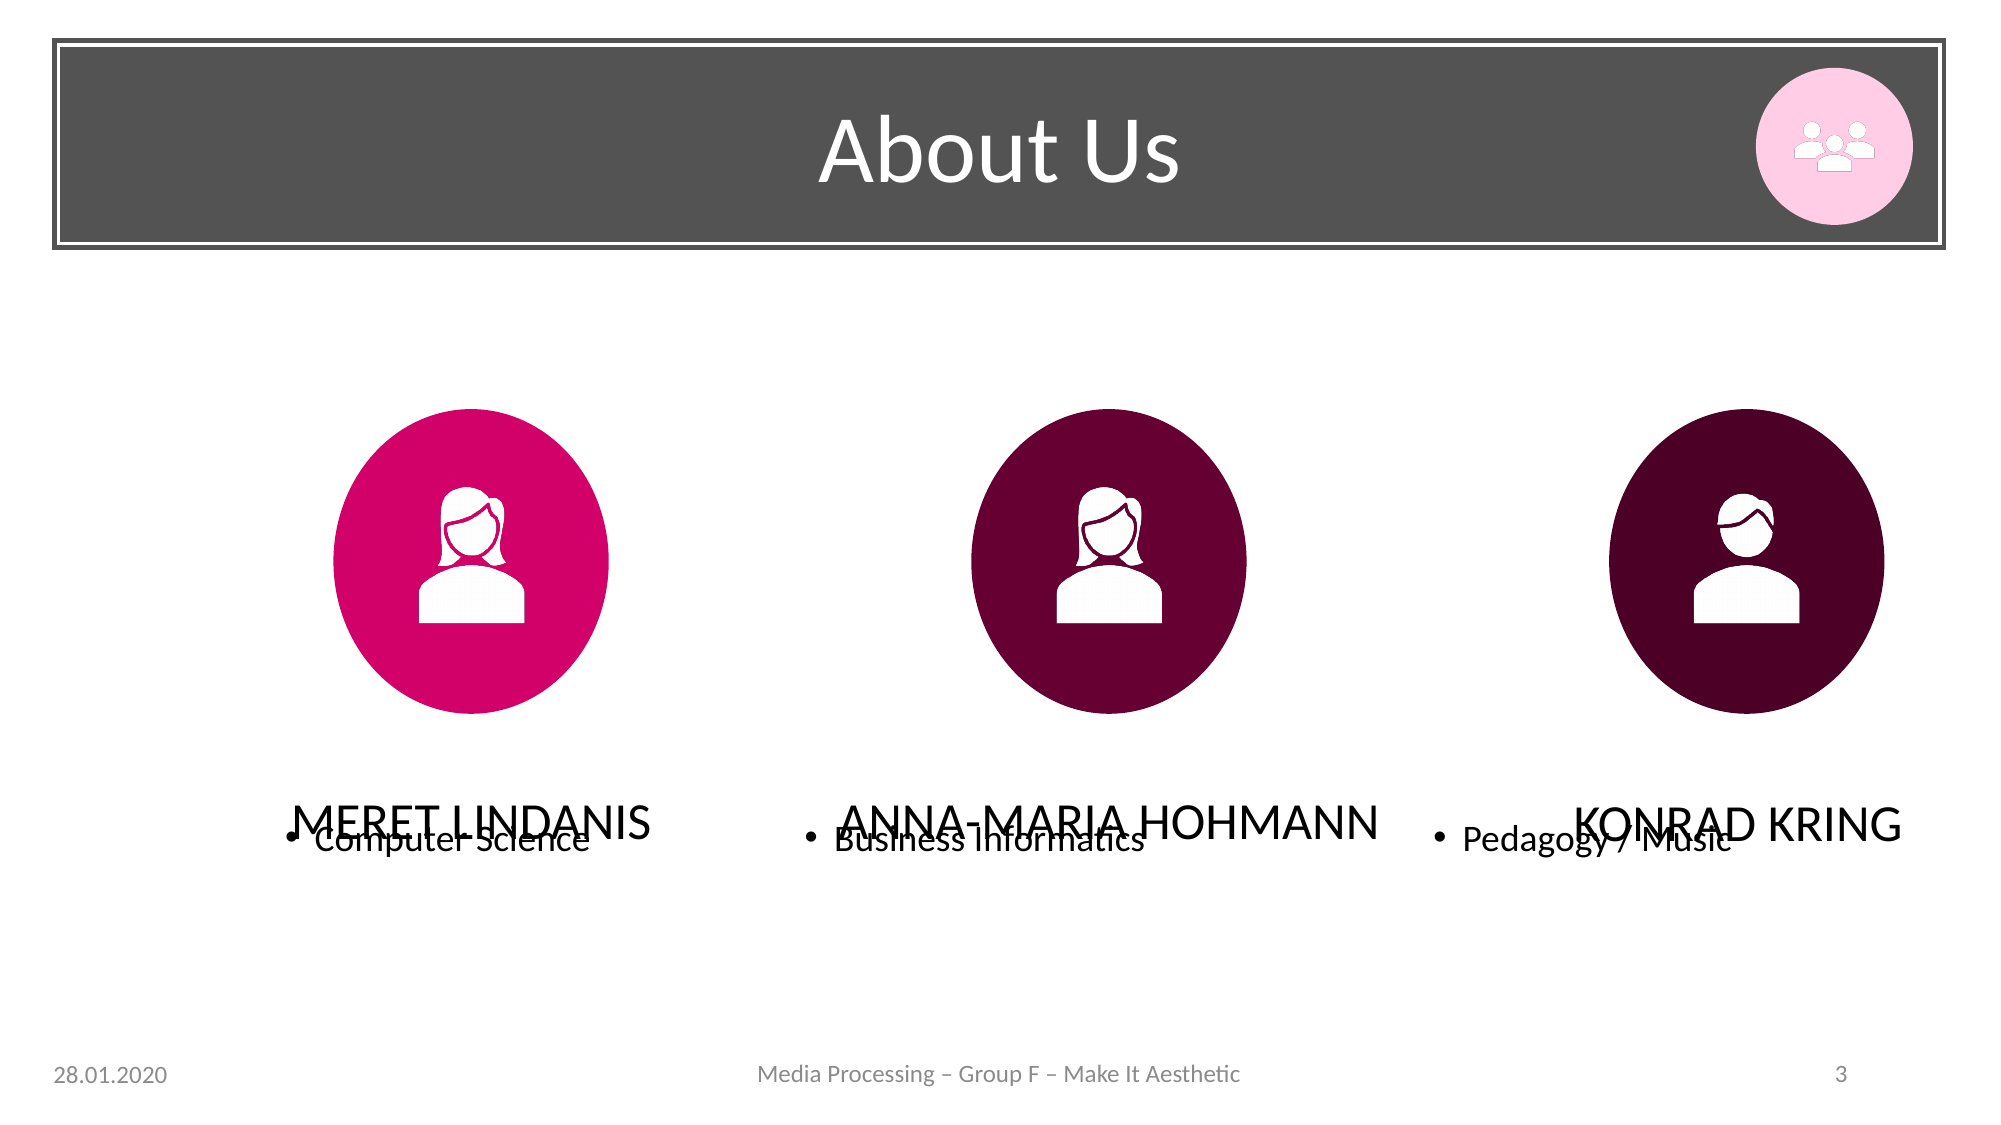

About Us
About Us

About Us

Meret Lindanis
Anna-Maria Hohmann
Konrad kring
Computer Science
Business Informatics
Pedagogy / Music
Media Processing – Group F – Make It Aesthetic
3
28.01.2020